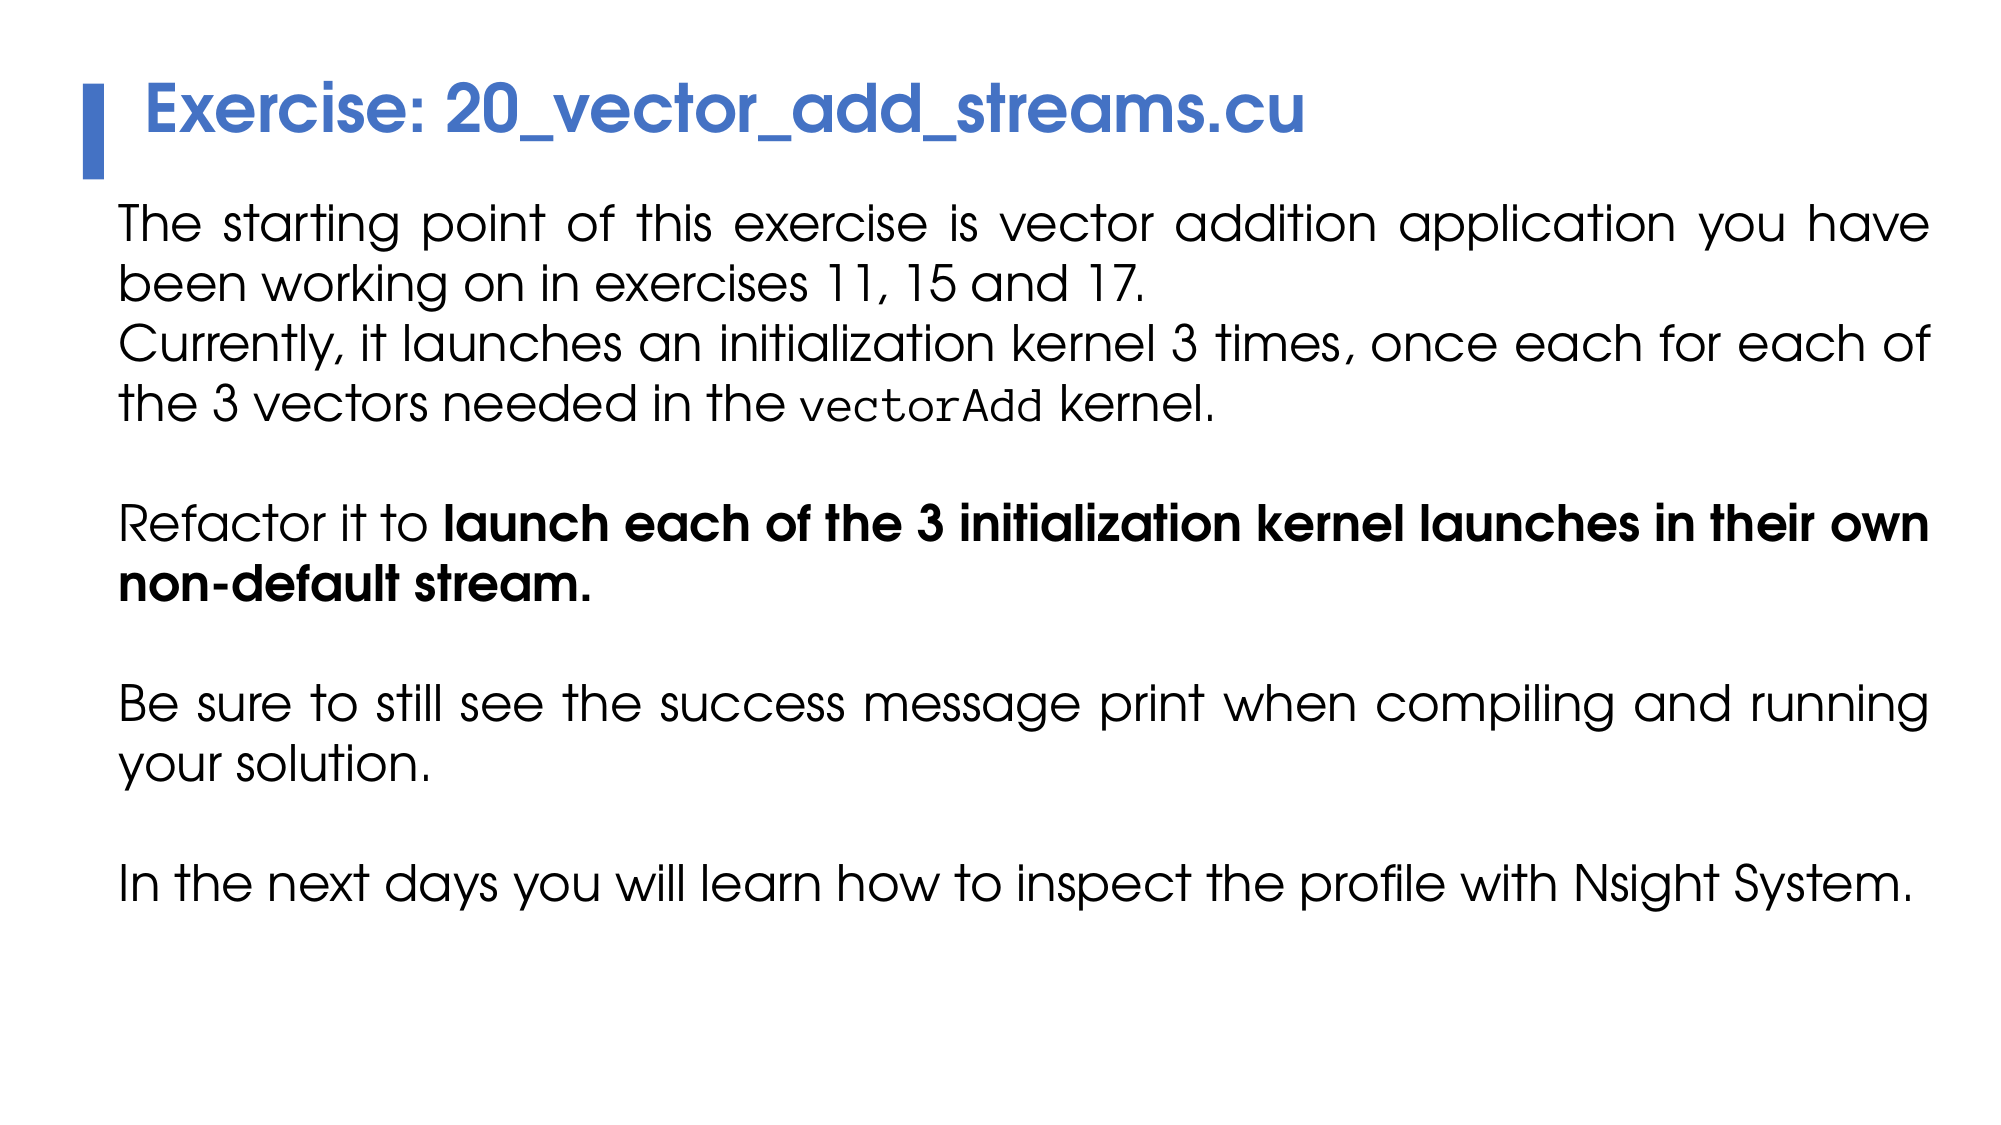

Exercise: 20_vector_add_streams.cu

The starting point of this exercise is vector addition application you have been working on in exercises 11, 15 and 17.
Currently, it launches an initialization kernel 3 times, once each for each of the 3 vectors needed in the vectorAdd kernel.

Refactor it to launch each of the 3 initialization kernel launches in their own non-default stream.

Be sure to still see the success message print when compiling and running your solution.

In the next days you will learn how to inspect the profile with Nsight System.